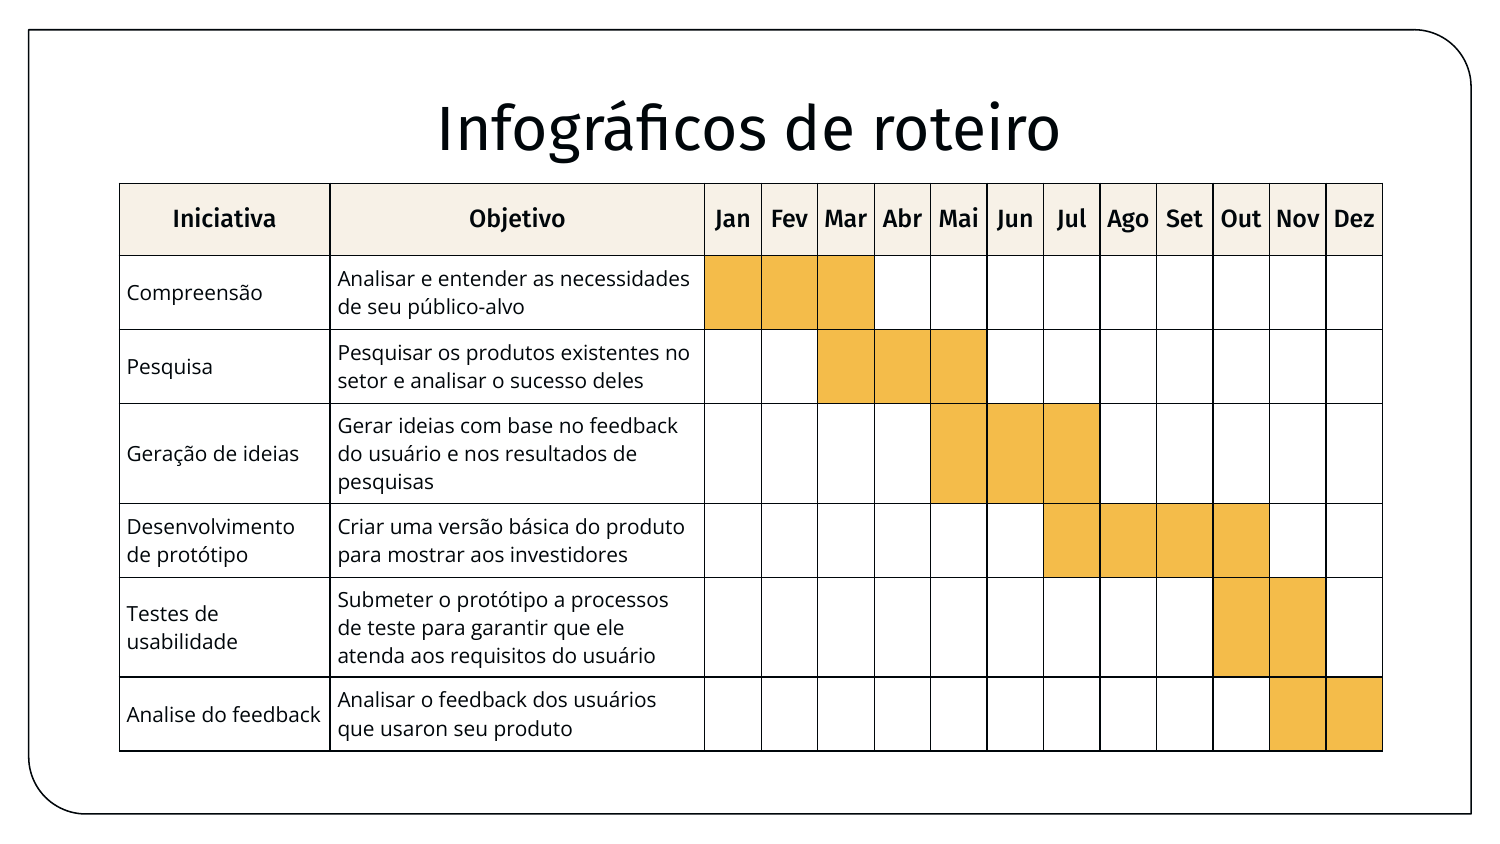

# Infográficos de roteiro
| Iniciativa | Objetivo | Jan | Fev | Mar | Abr | Mai | Jun | Jul | Ago | Set | Out | Nov | Dez |
| --- | --- | --- | --- | --- | --- | --- | --- | --- | --- | --- | --- | --- | --- |
| Compreensão | Analisar e entender as necessidades de seu público-alvo |  |  |  |  |  |  |  |  |  |  |  |  |
| Pesquisa | Pesquisar os produtos existentes no setor e analisar o sucesso deles |  |  |  |  |  |  |  |  |  |  |  |  |
| Geração de ideias | Gerar ideias com base no feedback do usuário e nos resultados de pesquisas |  |  |  |  |  |  |  |  |  |  |  |  |
| Desenvolvimento de protótipo | Criar uma versão básica do produto para mostrar aos investidores |  |  |  |  |  |  |  |  |  |  |  |  |
| Testes de usabilidade | Submeter o protótipo a processos de teste para garantir que ele atenda aos requisitos do usuário |  |  |  |  |  |  |  |  |  |  |  |  |
| Analise do feedback | Analisar o feedback dos usuários que usaron seu produto |  |  |  |  |  |  |  |  |  |  |  |  |